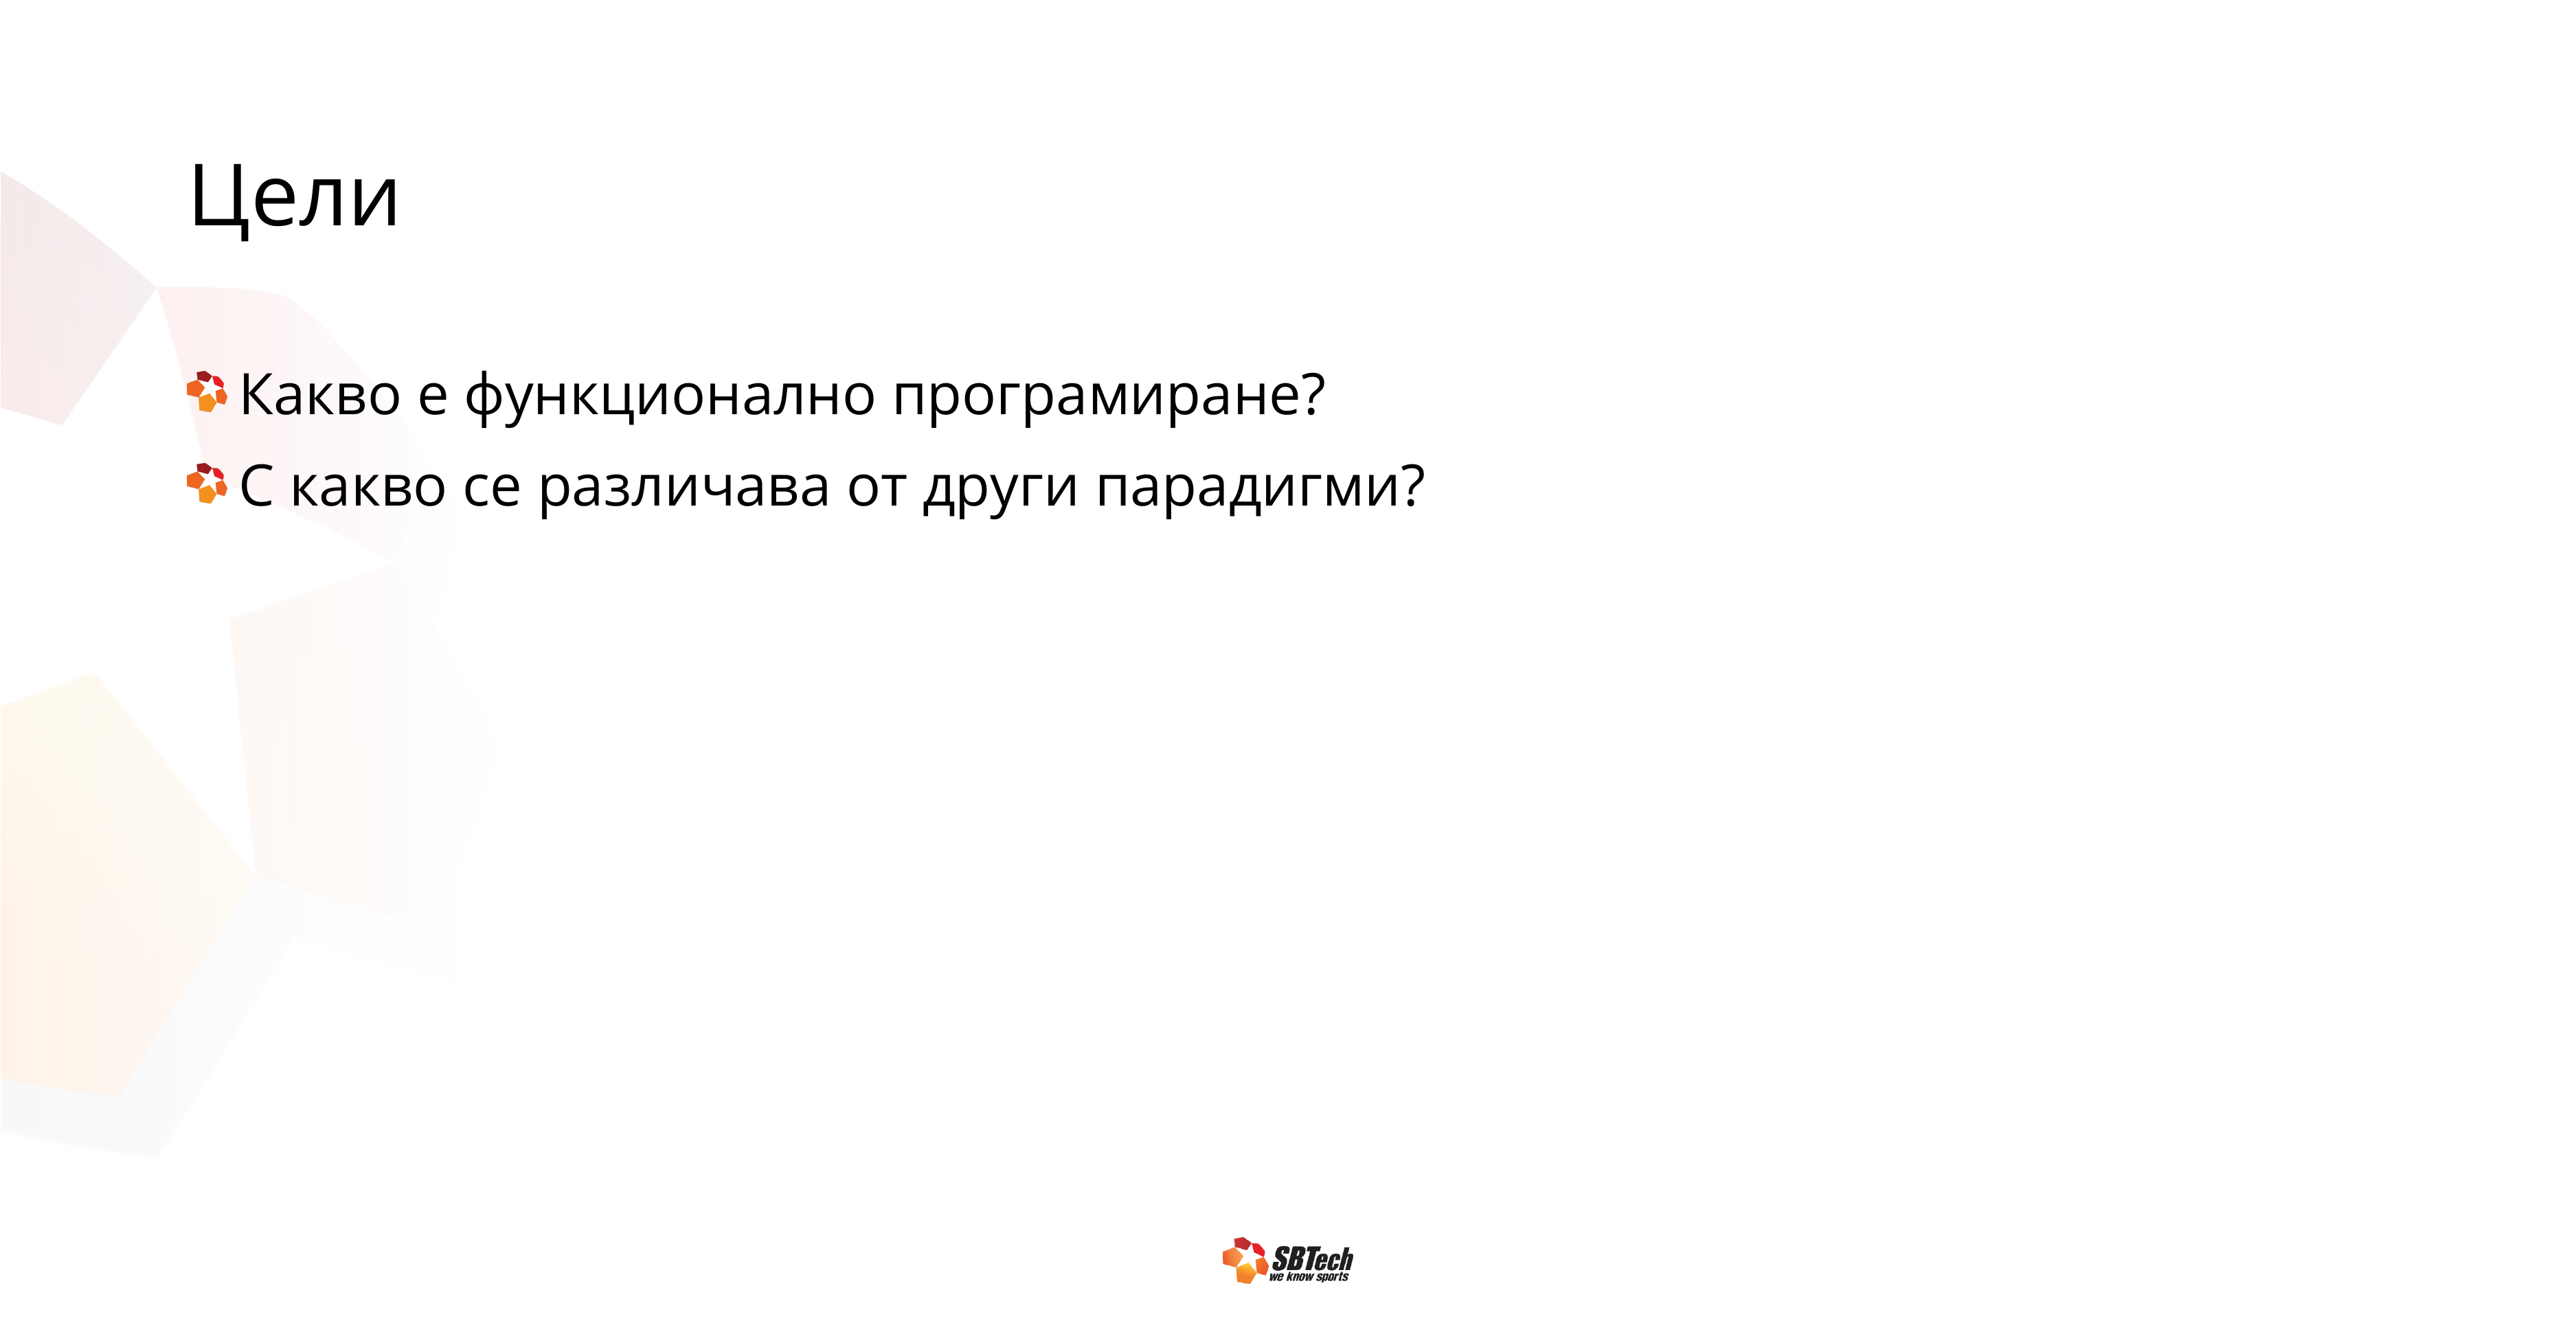

# Цели
Какво е функционално програмиране?
С какво се различава от други парадигми?